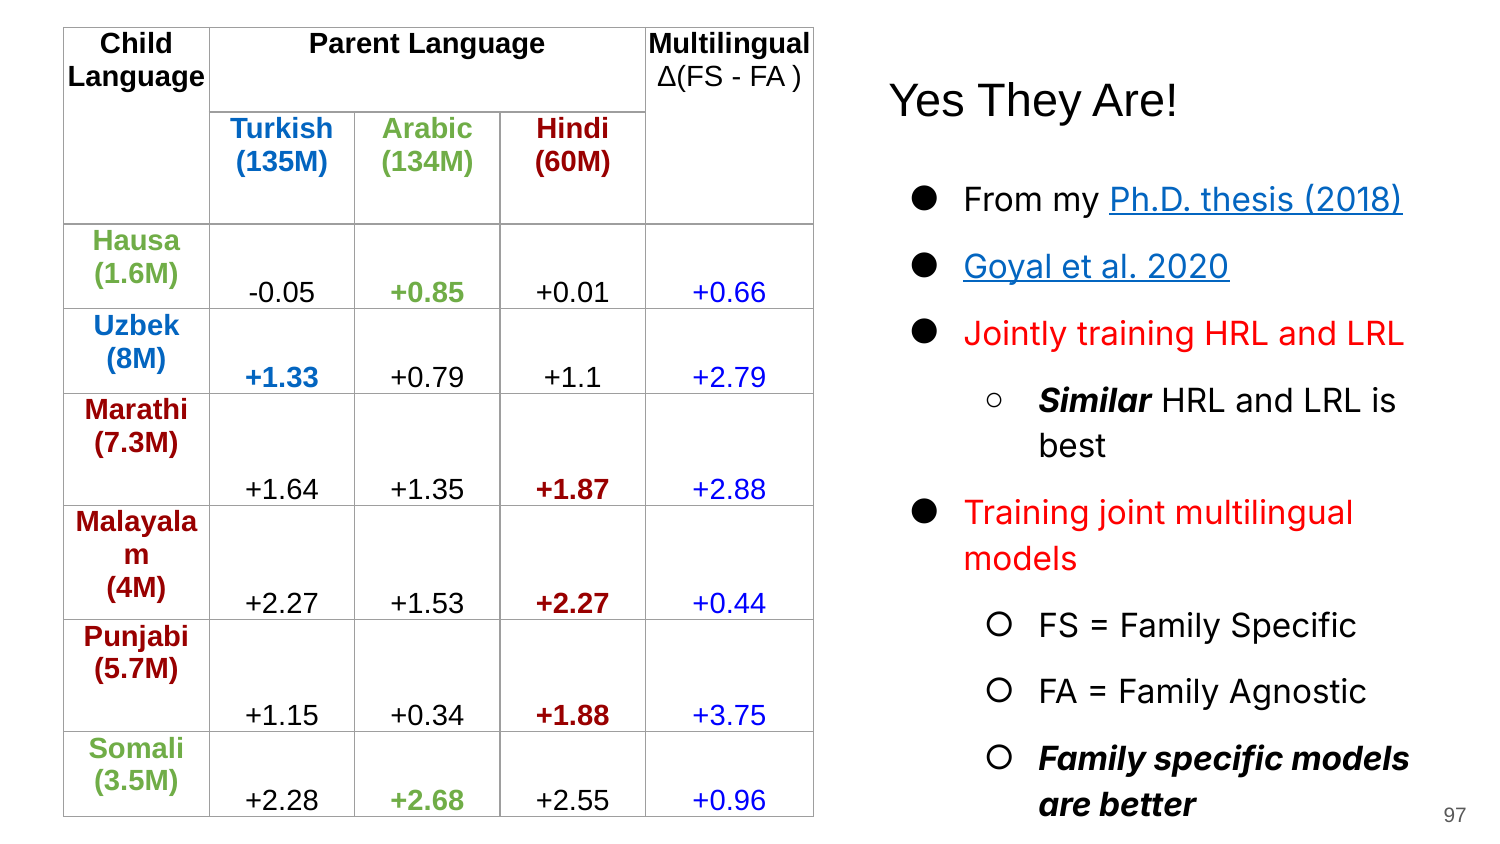

| Child Language | Parent Language |  |  | Multilingual Δ(FS - FA ) |
| --- | --- | --- | --- | --- |
|  | Turkish (135M) | Arabic (134M) | Hindi (60M) |  |
| Hausa (1.6M) | -0.05 | +0.85 | +0.01 | +0.66 |
| Uzbek (8M) | +1.33 | +0.79 | +1.1 | +2.79 |
| Marathi (7.3M) | +1.64 | +1.35 | +1.87 | +2.88 |
| Malayalam (4M) | +2.27 | +1.53 | +2.27 | +0.44 |
| Punjabi (5.7M) | +1.15 | +0.34 | +1.88 | +3.75 |
| Somali (3.5M) | +2.28 | +2.68 | +2.55 | +0.96 |
# Yes They Are!
From my Ph.D. thesis (2018)
Goyal et al. 2020
Jointly training HRL and LRL
Similar HRL and LRL is best
Training joint multilingual models
FS = Family Specific
FA = Family Agnostic
Family specific models are better
97